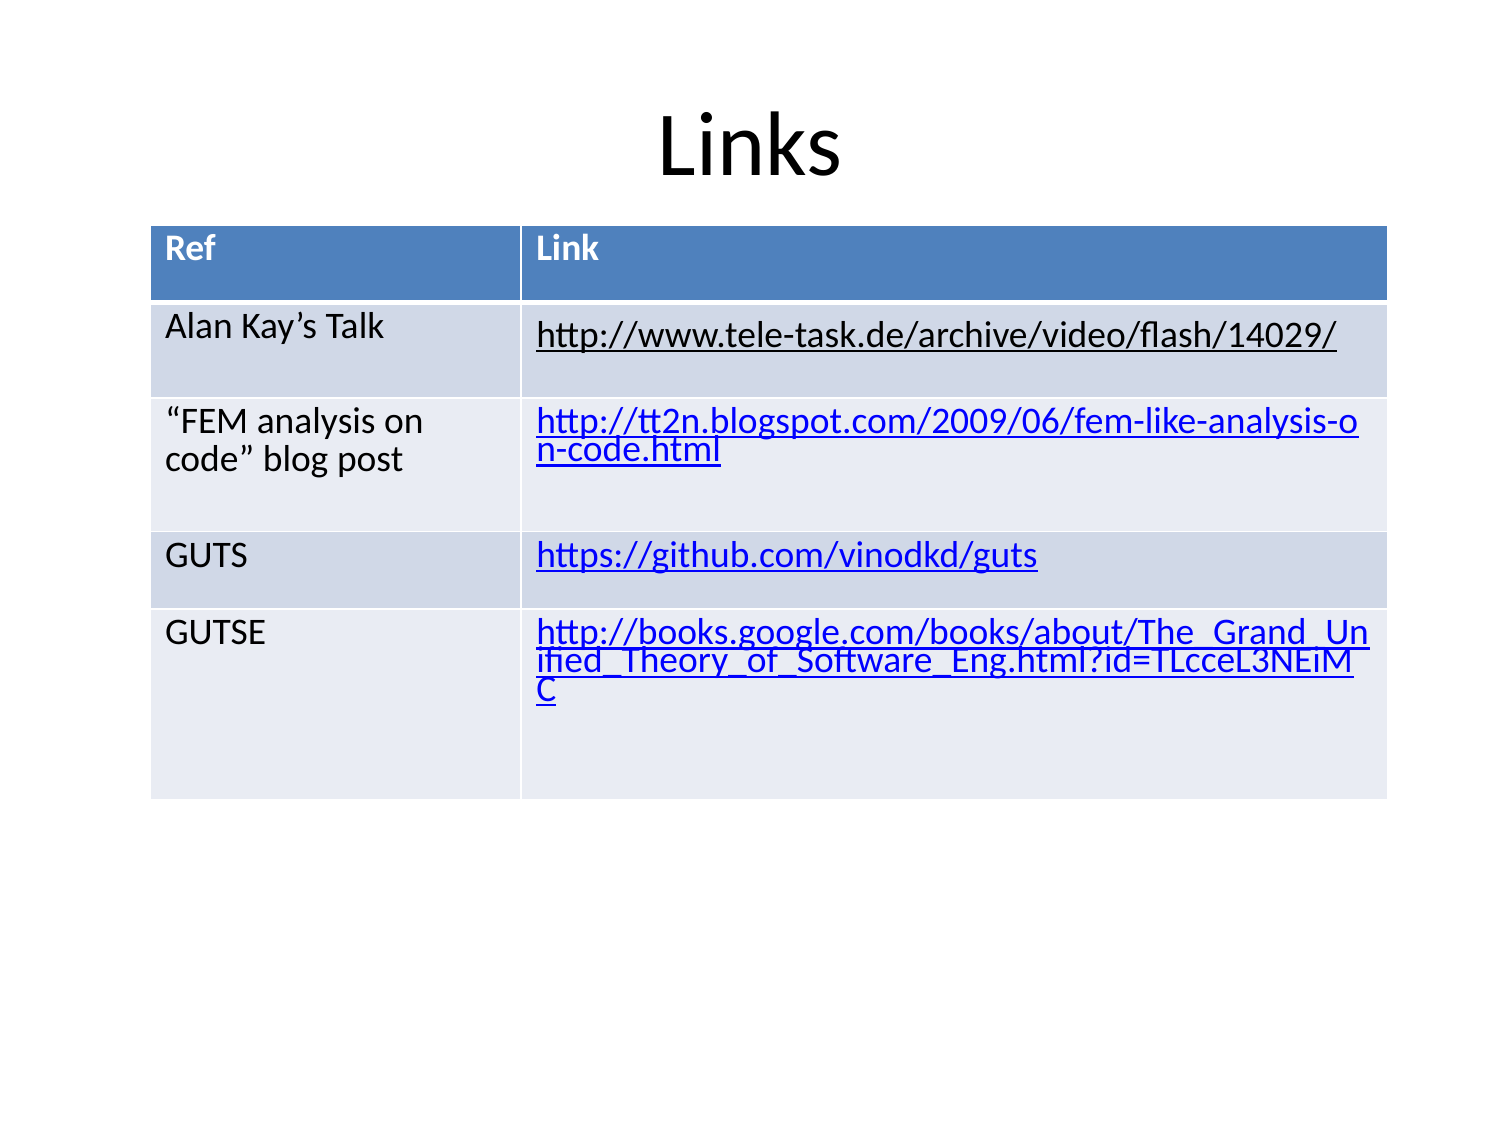

# Links
| Ref | Link |
| --- | --- |
| Alan Kay’s Talk | http://www.tele-task.de/archive/video/flash/14029/ |
| “FEM analysis on code” blog post | http://tt2n.blogspot.com/2009/06/fem-like-analysis-on-code.html |
| GUTS | https://github.com/vinodkd/guts |
| GUTSE | http://books.google.com/books/about/The\_Grand\_Unified\_Theory\_of\_Software\_Eng.html?id=TLcceL3NEiMC |